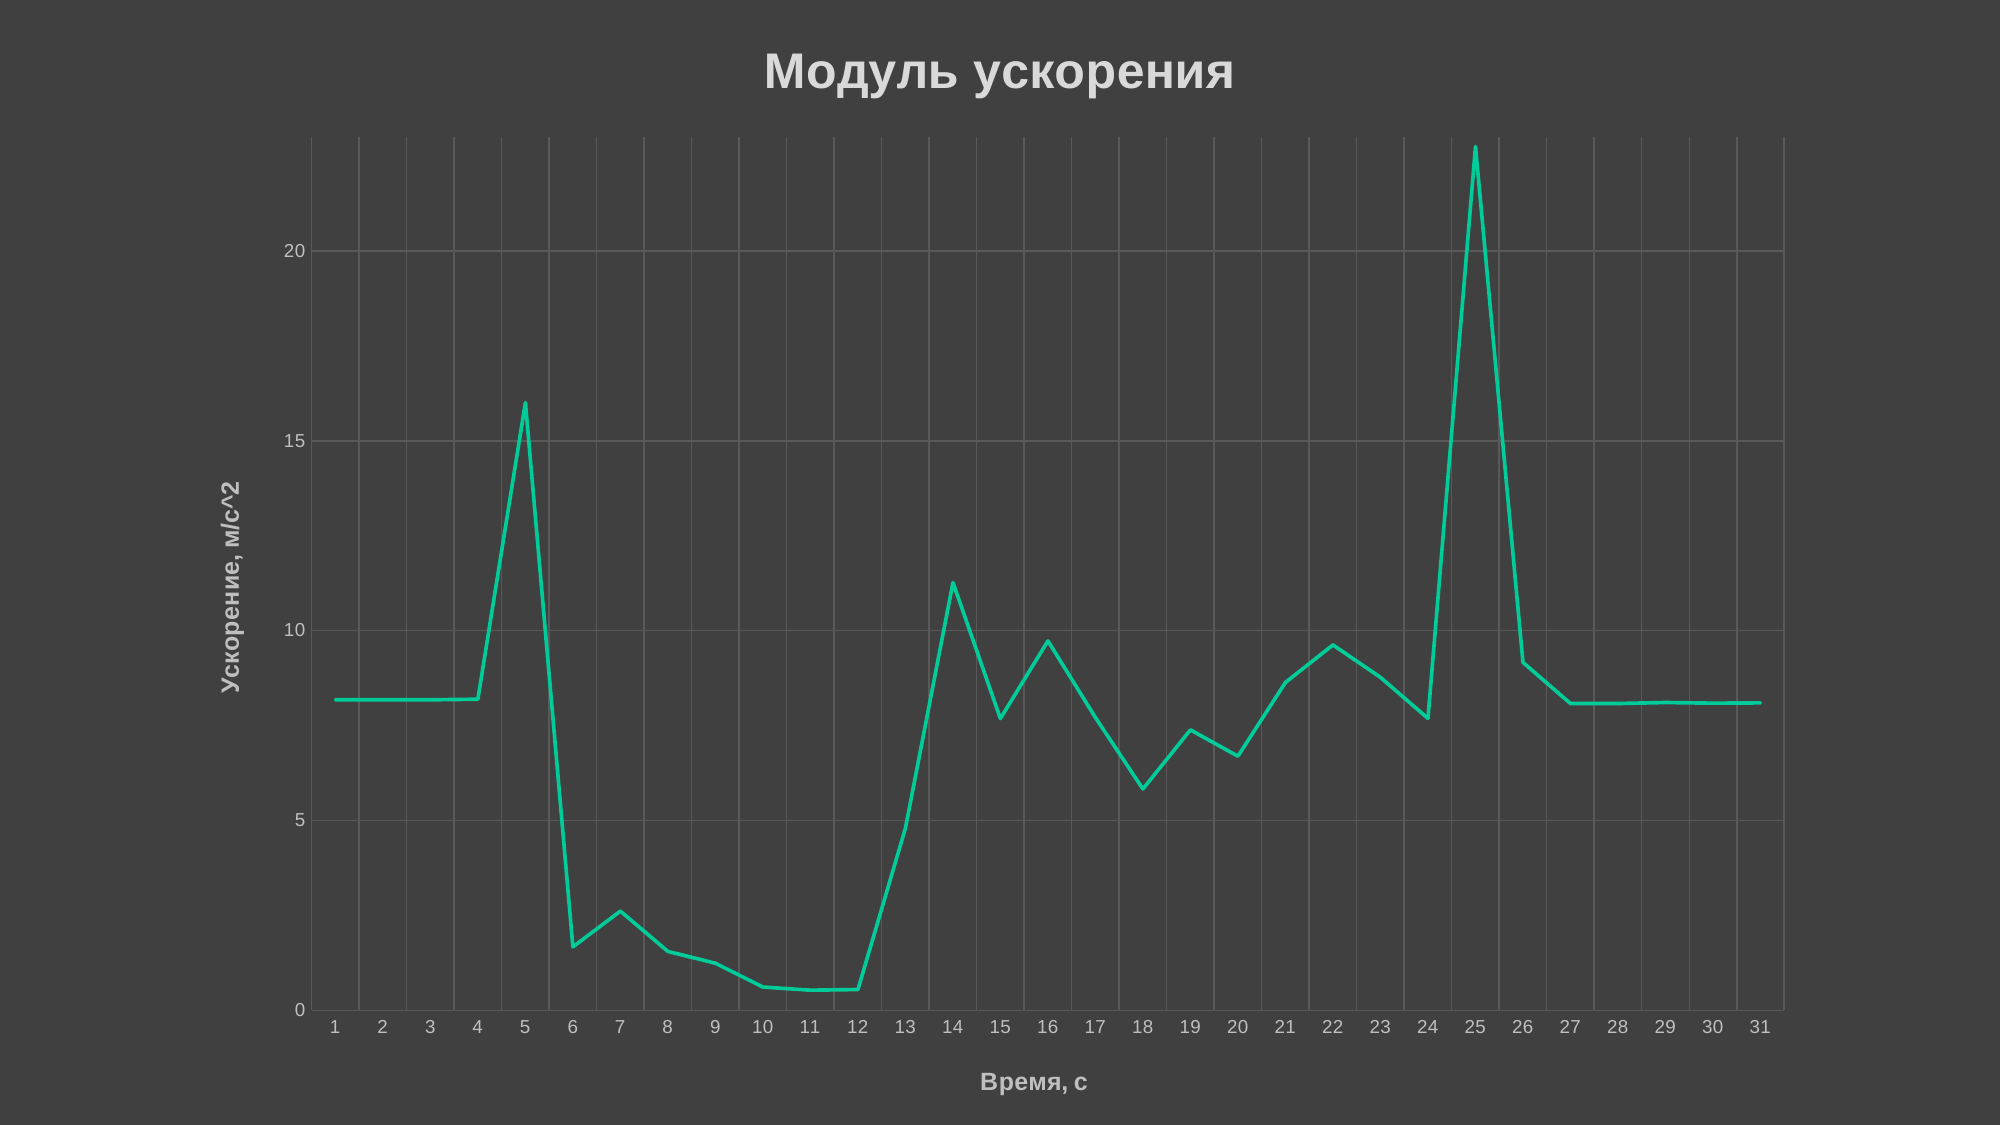

### Chart: Модуль ускорения

| Category |  |
|---|---|